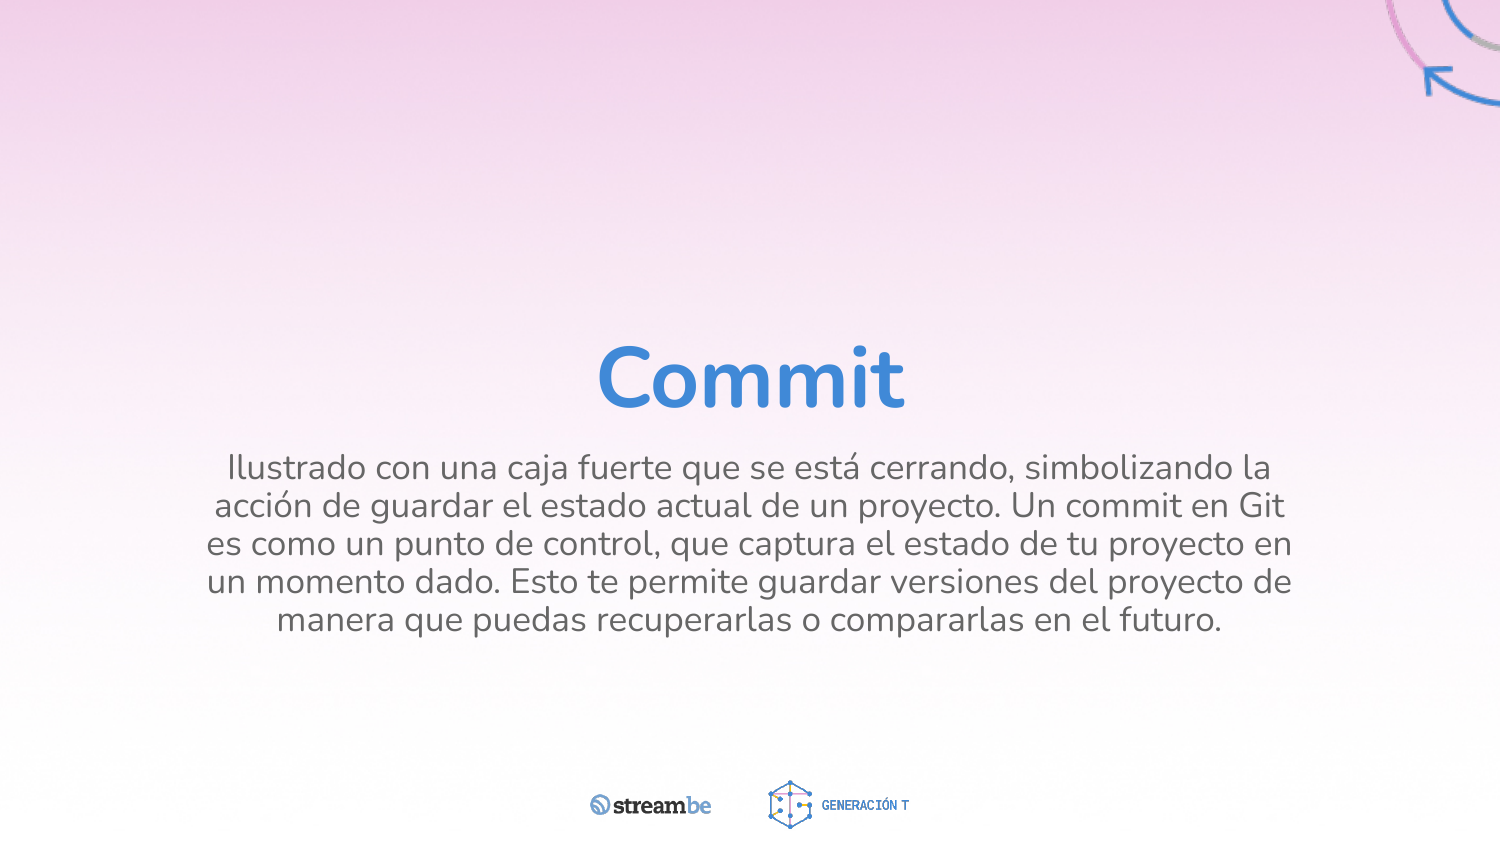

# Commit
Ilustrado con una caja fuerte que se está cerrando, simbolizando la acción de guardar el estado actual de un proyecto. Un commit en Git es como un punto de control, que captura el estado de tu proyecto en un momento dado. Esto te permite guardar versiones del proyecto de manera que puedas recuperarlas o compararlas en el futuro.